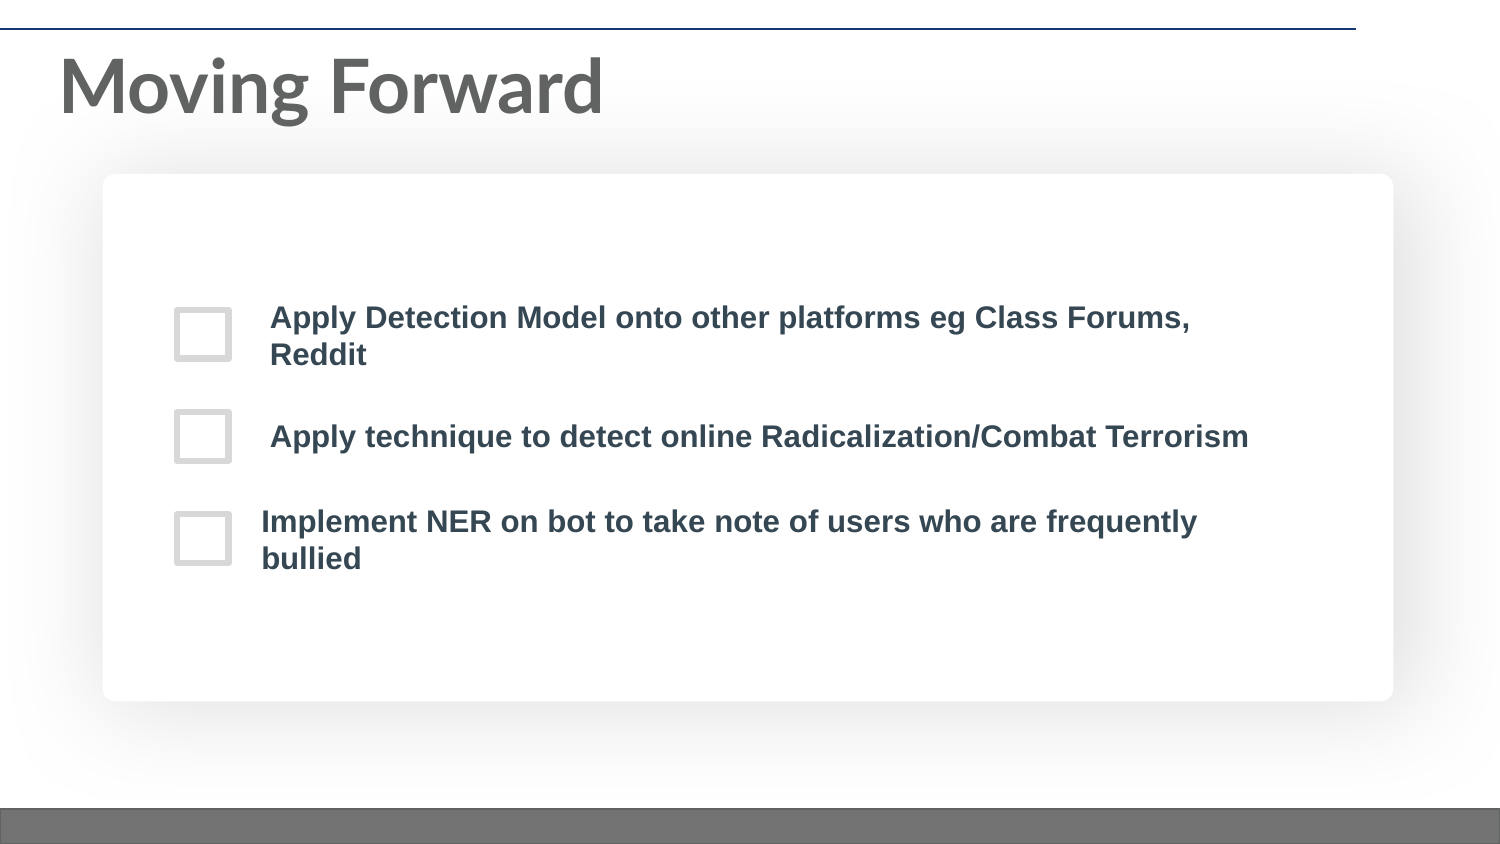

# Moving Forward

Apply Detection Model onto other platforms eg Class Forums, Reddit

Apply technique to detect online Radicalization/Combat Terrorism

Implement NER on bot to take note of users who are frequently bullied

37